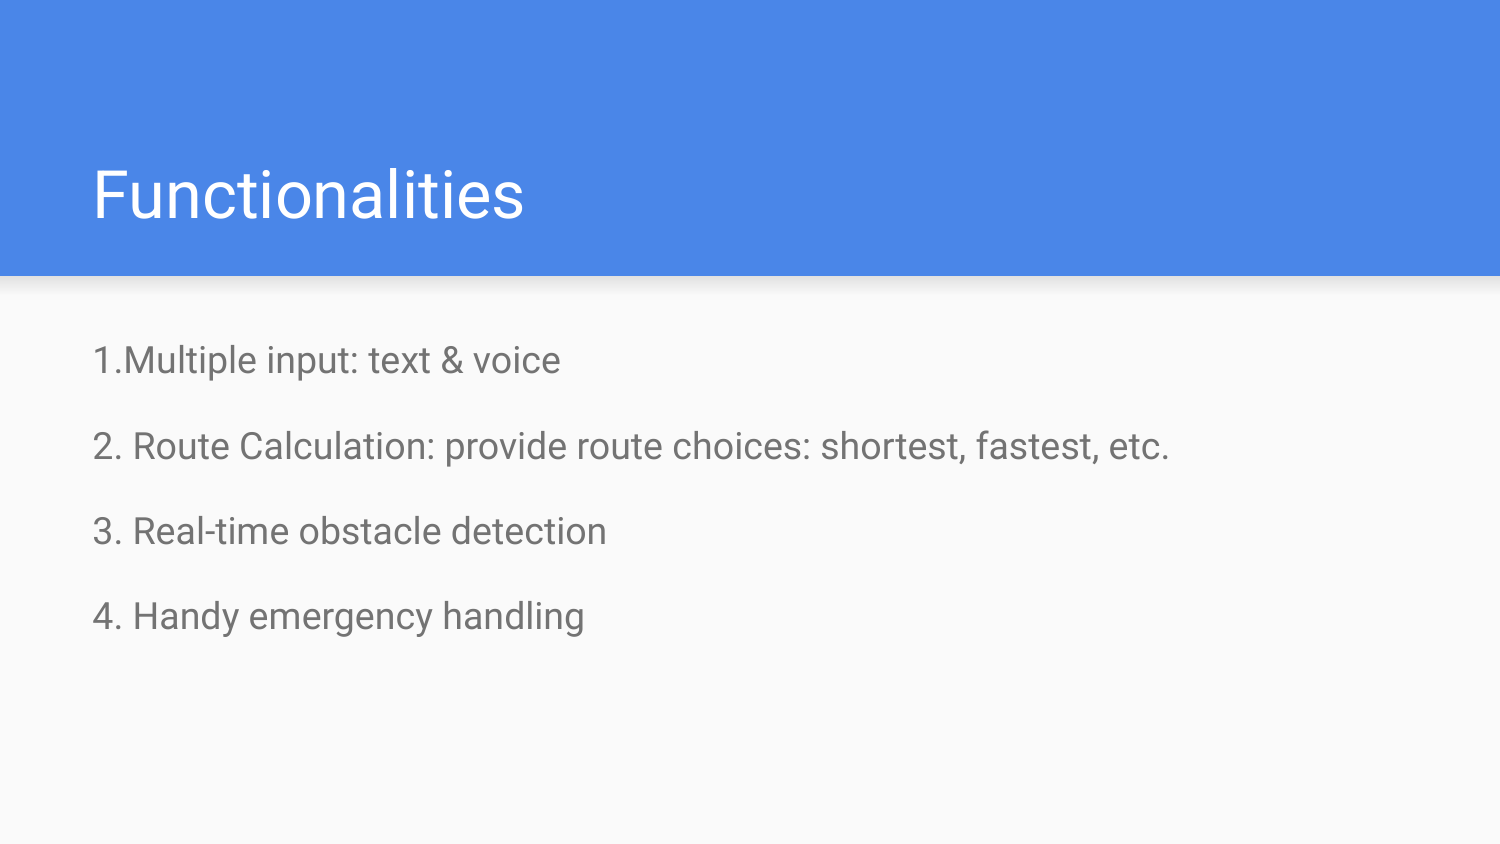

# Functionalities
1.Multiple input: text & voice
2. Route Calculation: provide route choices: shortest, fastest, etc.
3. Real-time obstacle detection
4. Handy emergency handling